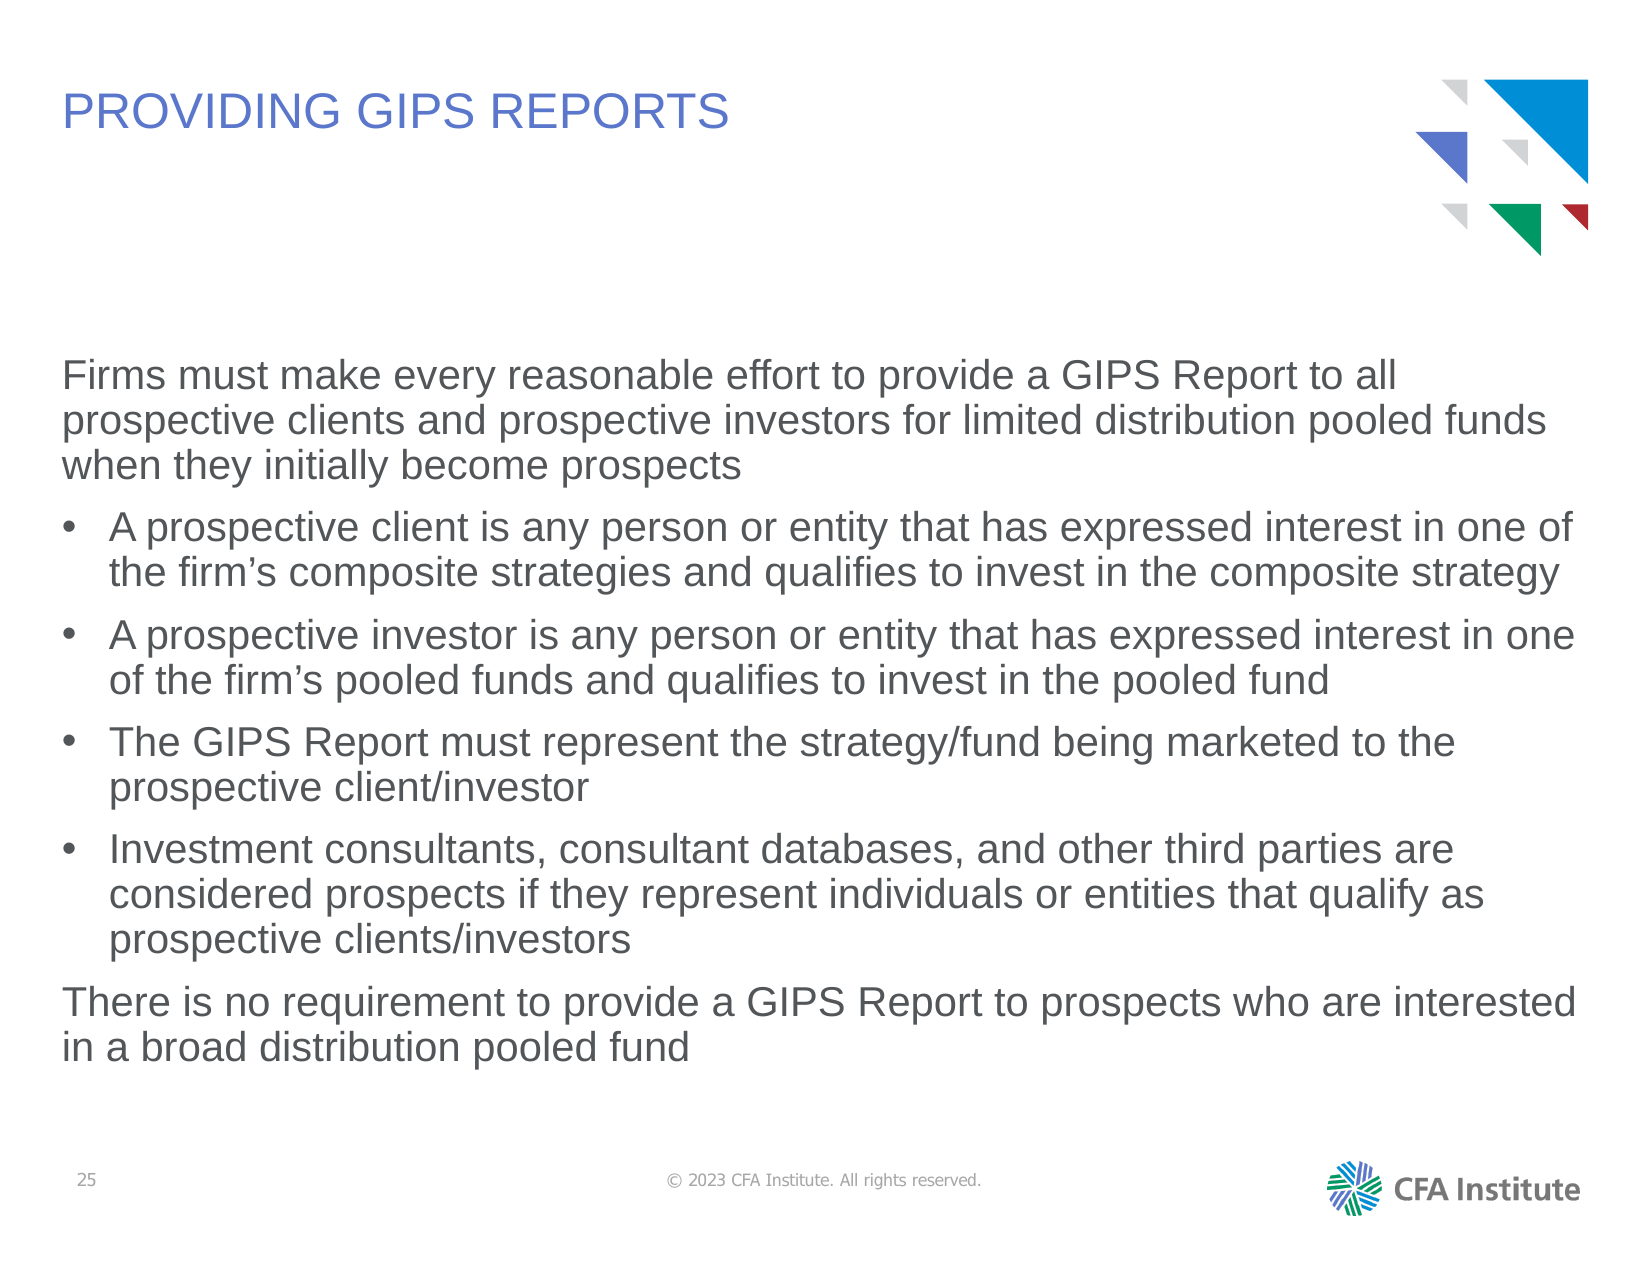

# PROVIDING GIPS REPORTS
Firms must make every reasonable effort to provide a GIPS Report to all prospective clients and prospective investors for limited distribution pooled funds when they initially become prospects
A prospective client is any person or entity that has expressed interest in one of the firm’s composite strategies and qualifies to invest in the composite strategy
A prospective investor is any person or entity that has expressed interest in one of the firm’s pooled funds and qualifies to invest in the pooled fund
The GIPS Report must represent the strategy/fund being marketed to the prospective client/investor
Investment consultants, consultant databases, and other third parties are considered prospects if they represent individuals or entities that qualify as prospective clients/investors
There is no requirement to provide a GIPS Report to prospects who are interested in a broad distribution pooled fund

25
© 2023 CFA Institute. All rights reserved.